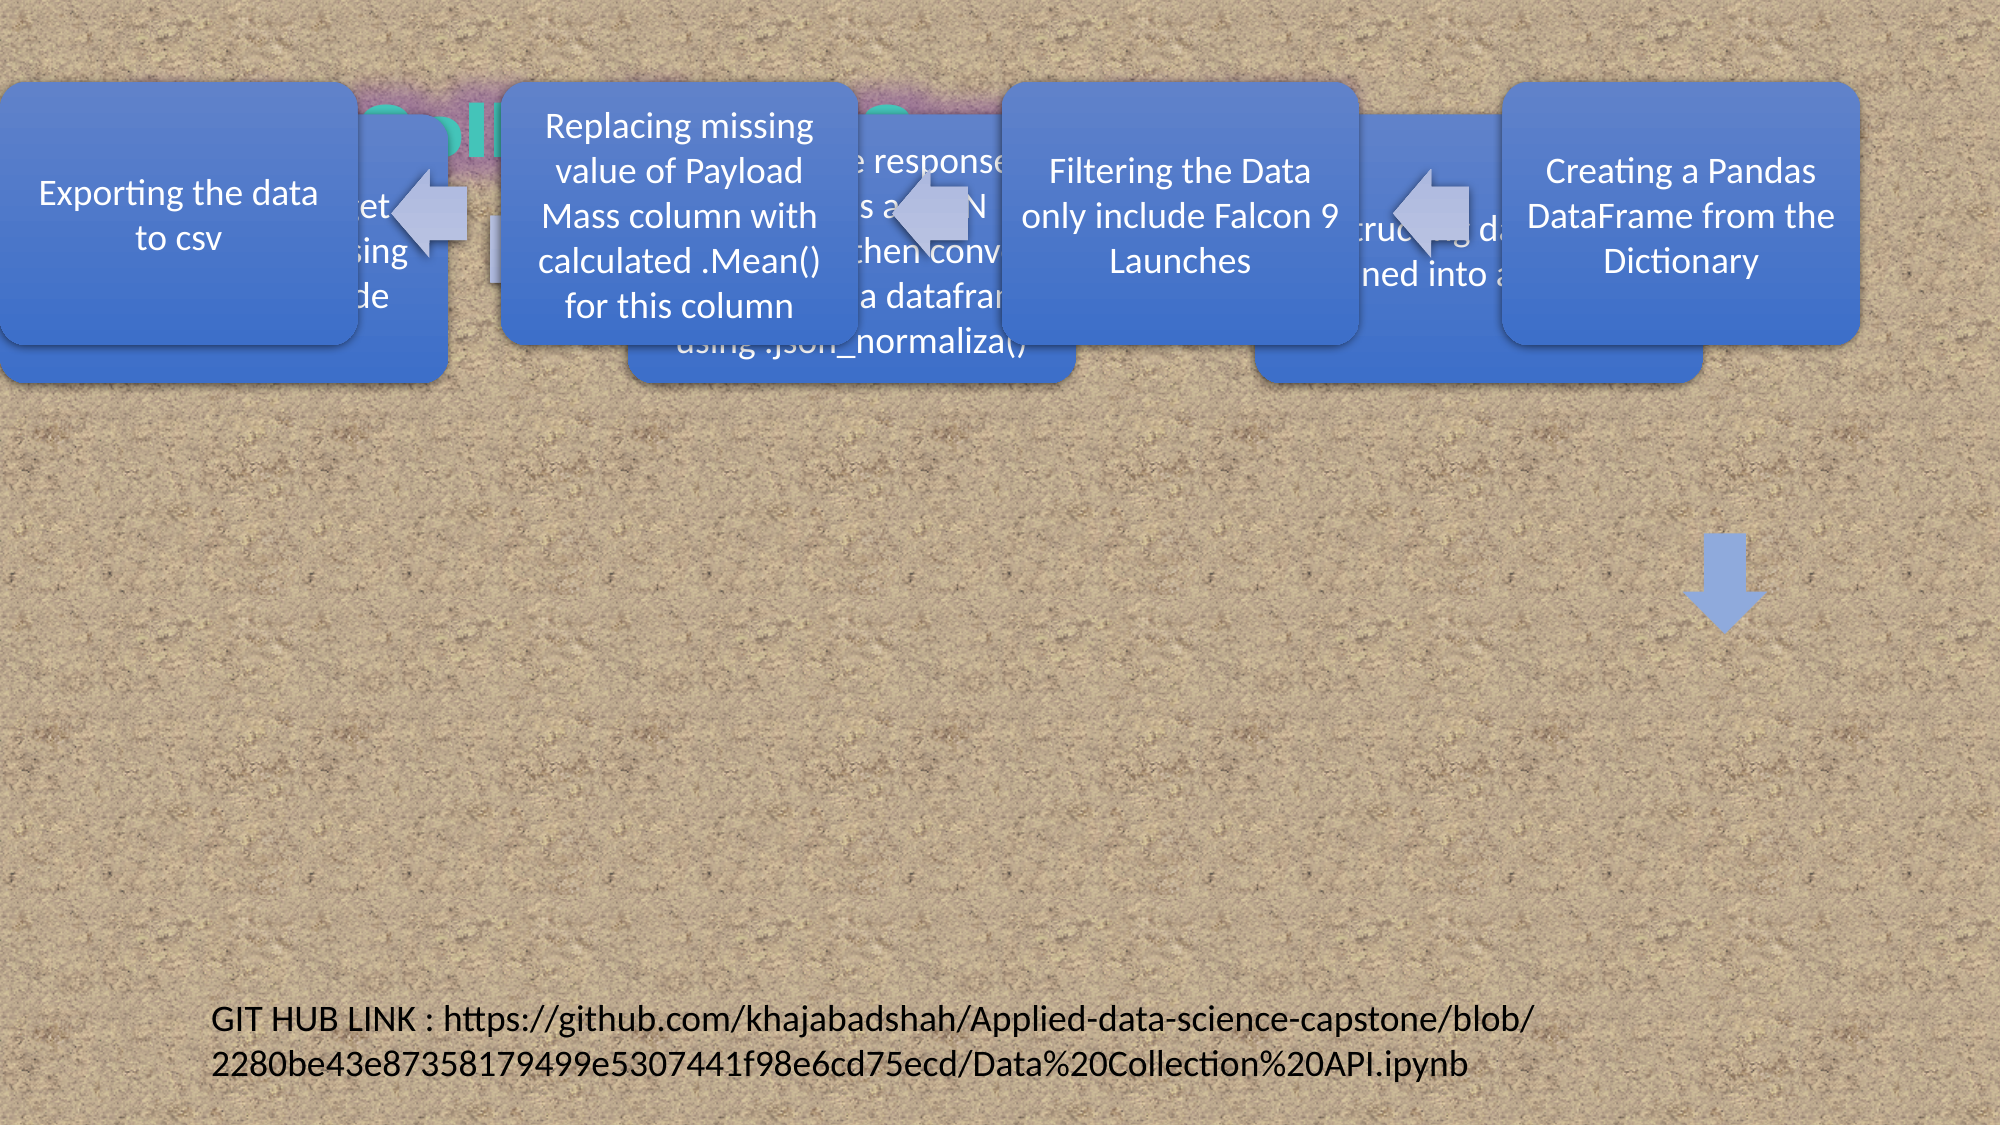

Data Collection – SpaceX API
Make a request to get rocket launch data using response.status_code

Decode the response content as a JSON using .json() then convert the json into a dataframe using .json_normaliza()

Constructing data we have obtained into a dictionary

Creating a Pandas DataFrame from the Dictionary

Filtering the Data only include Falcon 9 Launches

Replacing missing value of Payload Mass column with calculated .Mean() for this column

Exporting the data to csv
GIT HUB LINK : https://github.com/khajabadshah/Applied-data-science-capstone/blob/2280be43e87358179499e5307441f98e6cd75ecd/Data%20Collection%20API.ipynb
8